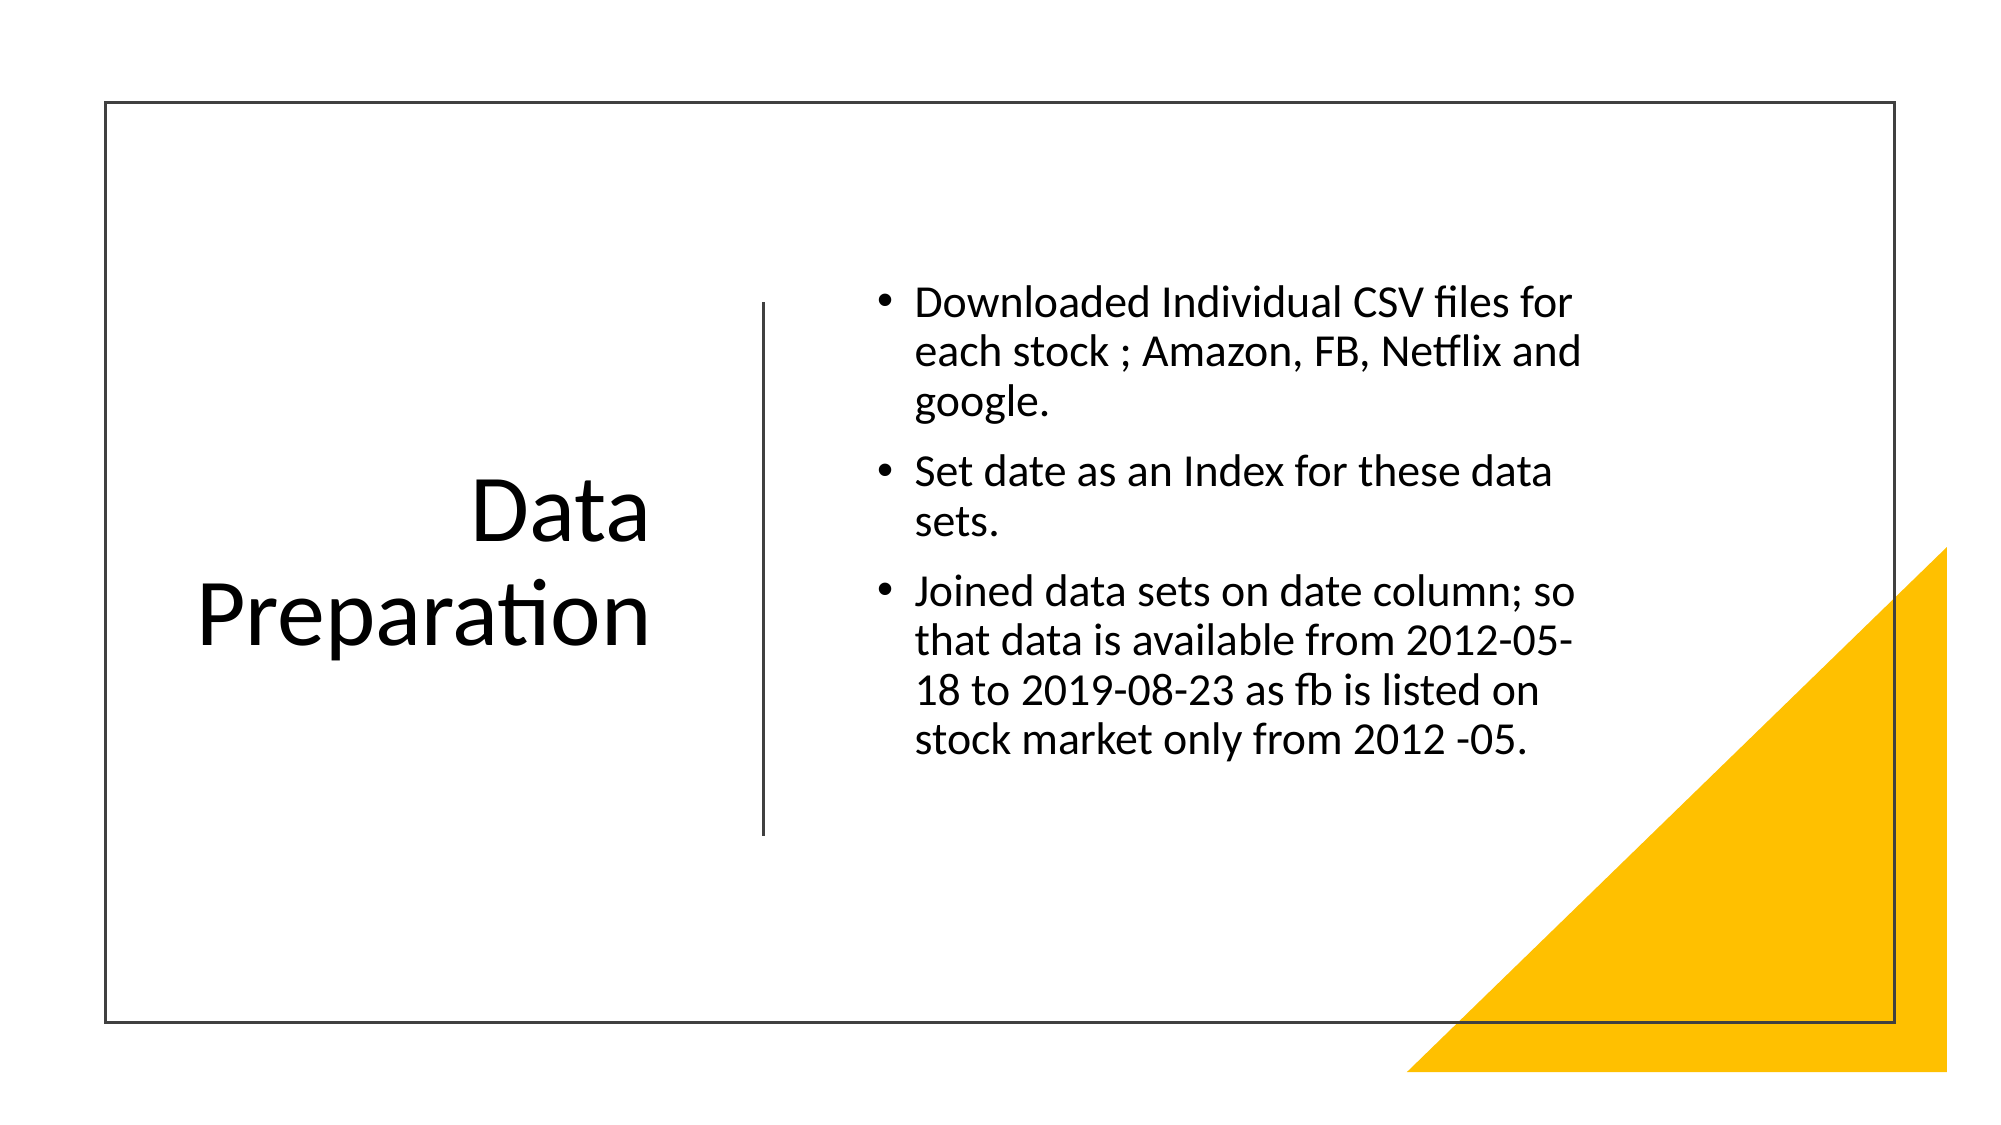

# Data Preparation
Downloaded Individual CSV files for each stock ; Amazon, FB, Netflix and google.
Set date as an Index for these data sets.
Joined data sets on date column; so that data is available from 2012-05-18 to 2019-08-23 as fb is listed on stock market only from 2012 -05.